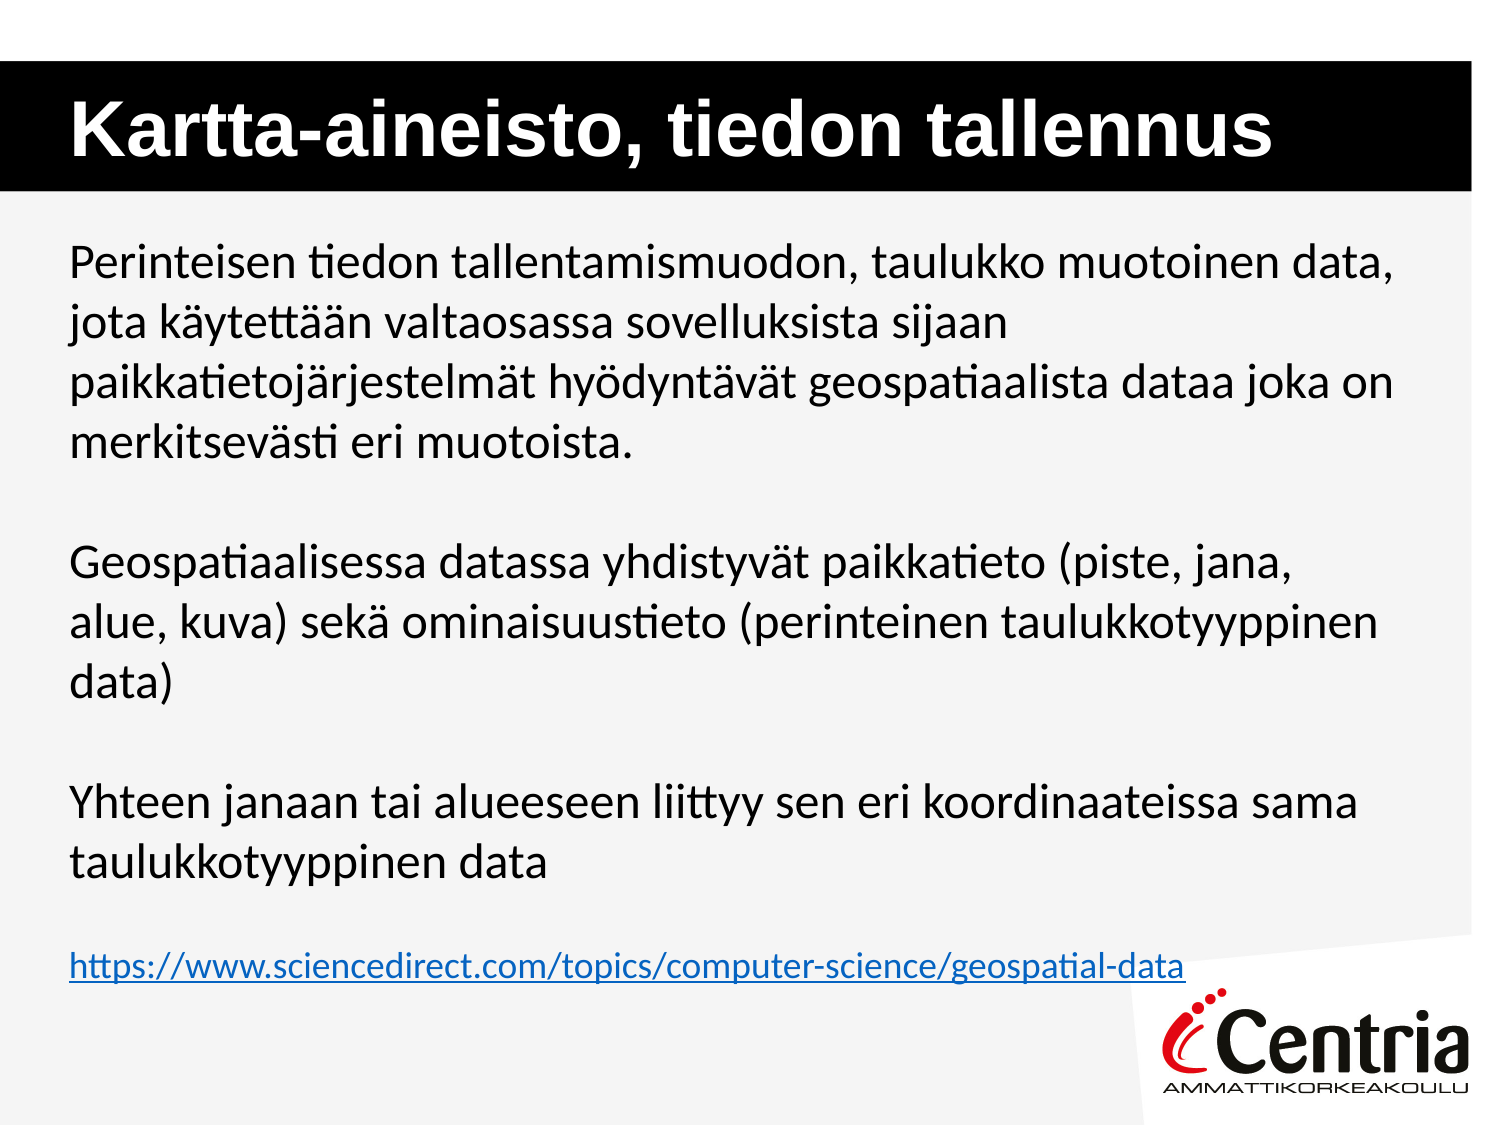

# Kartta-aineisto, tiedon tallennus
Perinteisen tiedon tallentamismuodon, taulukko muotoinen data, jota käytettään valtaosassa sovelluksista sijaan paikkatietojärjestelmät hyödyntävät geospatiaalista dataa joka on merkitsevästi eri muotoista.

Geospatiaalisessa datassa yhdistyvät paikkatieto (piste, jana, alue, kuva) sekä ominaisuustieto (perinteinen taulukkotyyppinen data)

Yhteen janaan tai alueeseen liittyy sen eri koordinaateissa sama taulukkotyyppinen data

https://www.sciencedirect.com/topics/computer-science/geospatial-data